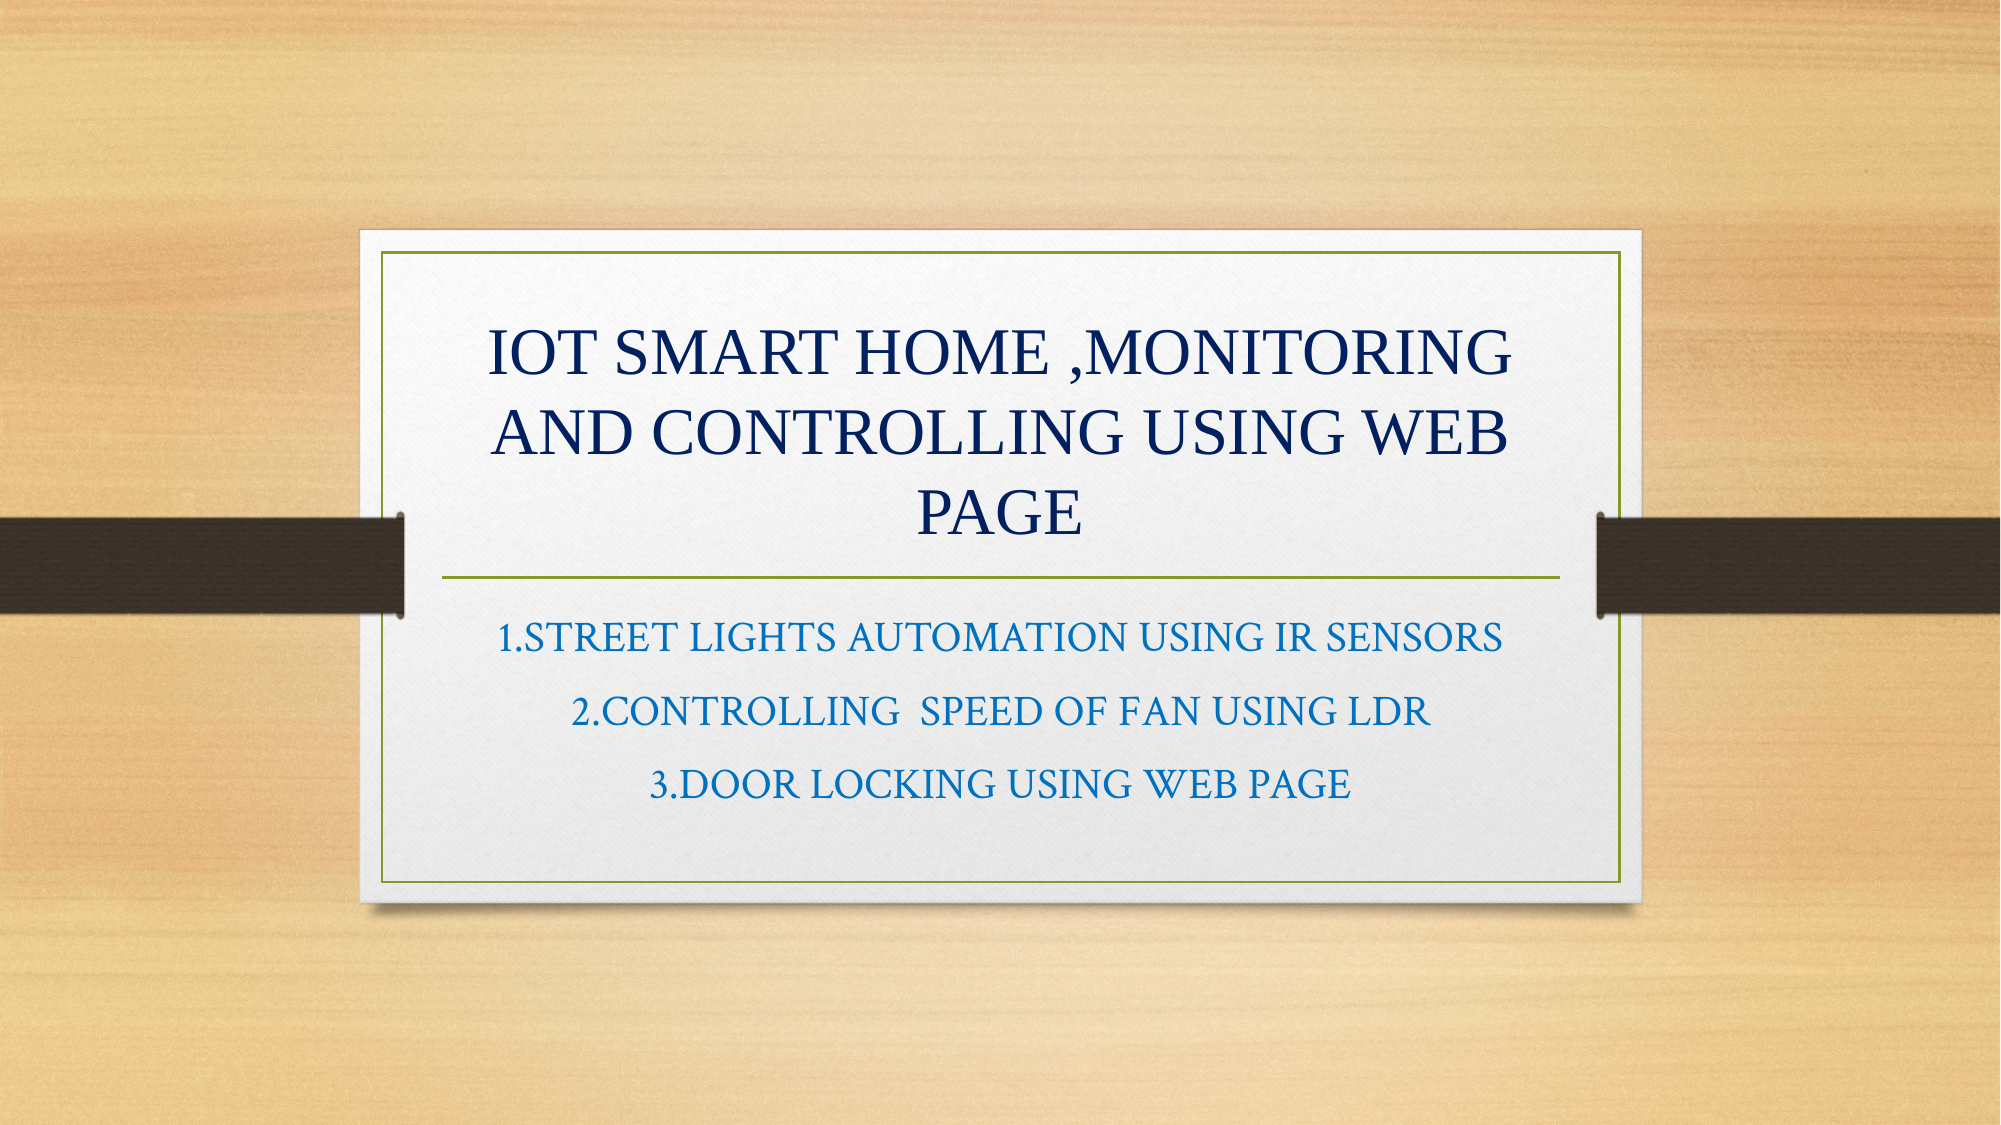

# IOT SMART HOME ,MONITORING AND CONTROLLING USING WEB PAGE
1.STREET LIGHTS AUTOMATION USING IR SENSORS
2.CONTROLLING  SPEED OF FAN USING LDR
3.DOOR LOCKING USING WEB PAGE